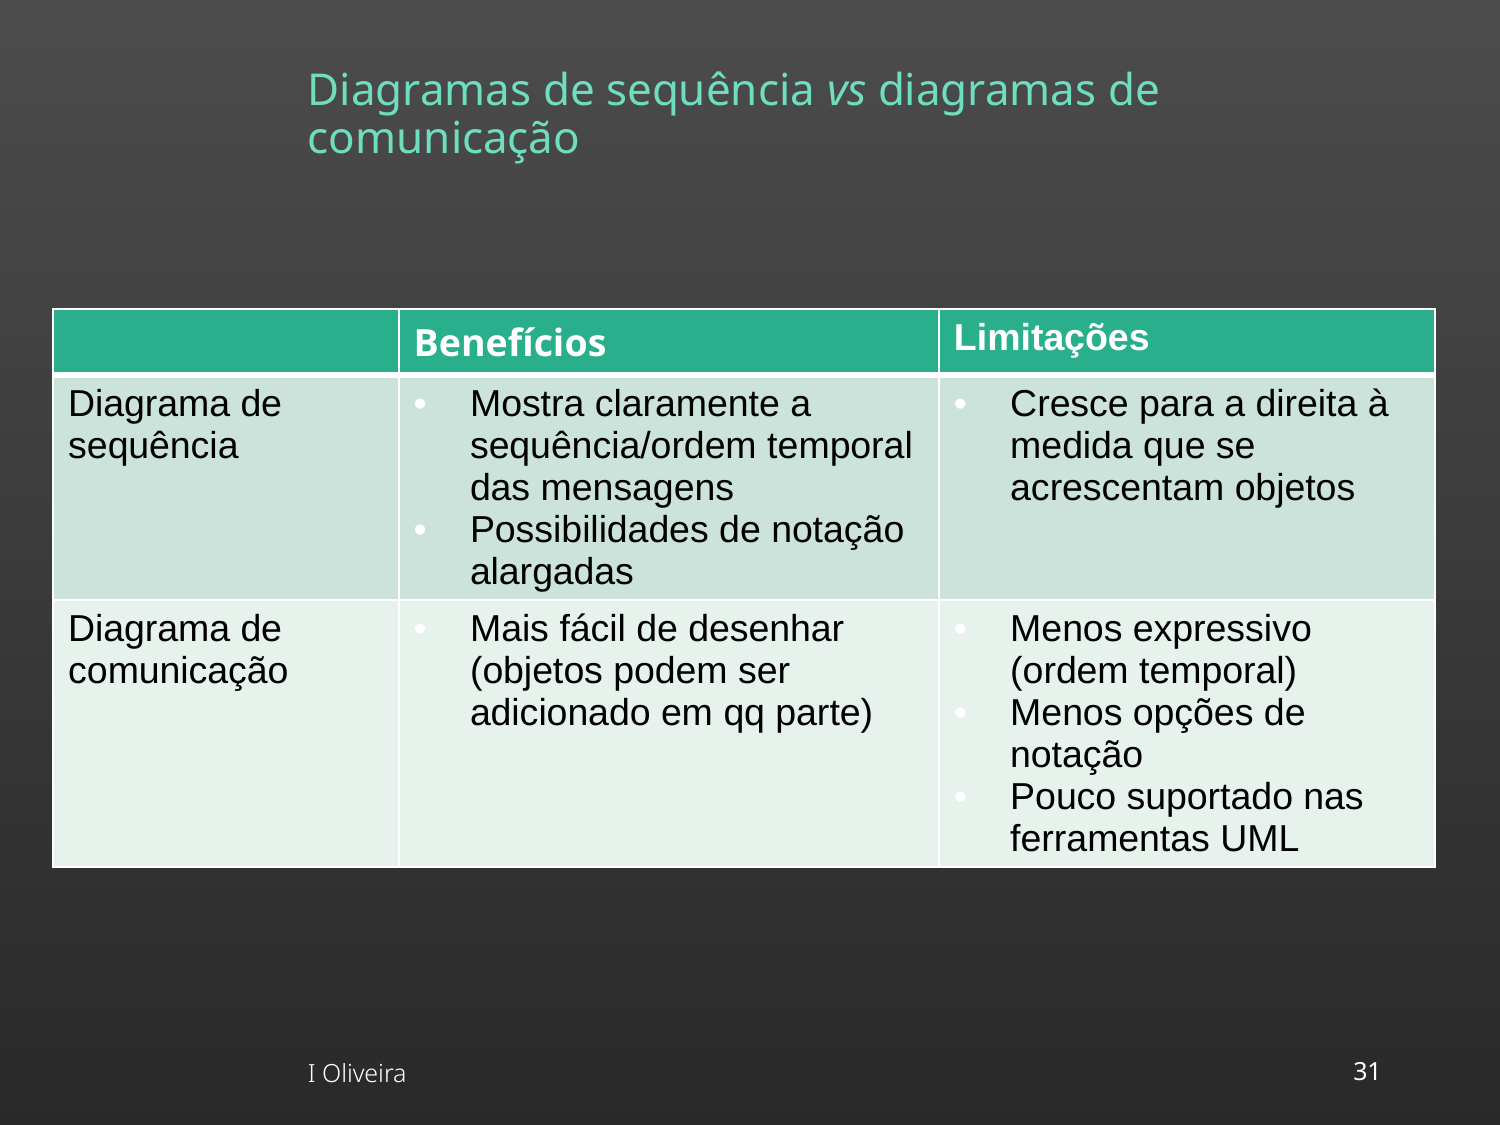

# Diagramas de sequência vs diagramas de comunicação
|  | Benefícios | Limitações |
| --- | --- | --- |
| Diagrama de sequência | Mostra claramente a sequência/ordem temporal das mensagens Possibilidades de notação alargadas | Cresce para a direita à medida que se acrescentam objetos |
| Diagrama de comunicação | Mais fácil de desenhar (objetos podem ser adicionado em qq parte) | Menos expressivo (ordem temporal) Menos opções de notação Pouco suportado nas ferramentas UML |
I Oliveira
31